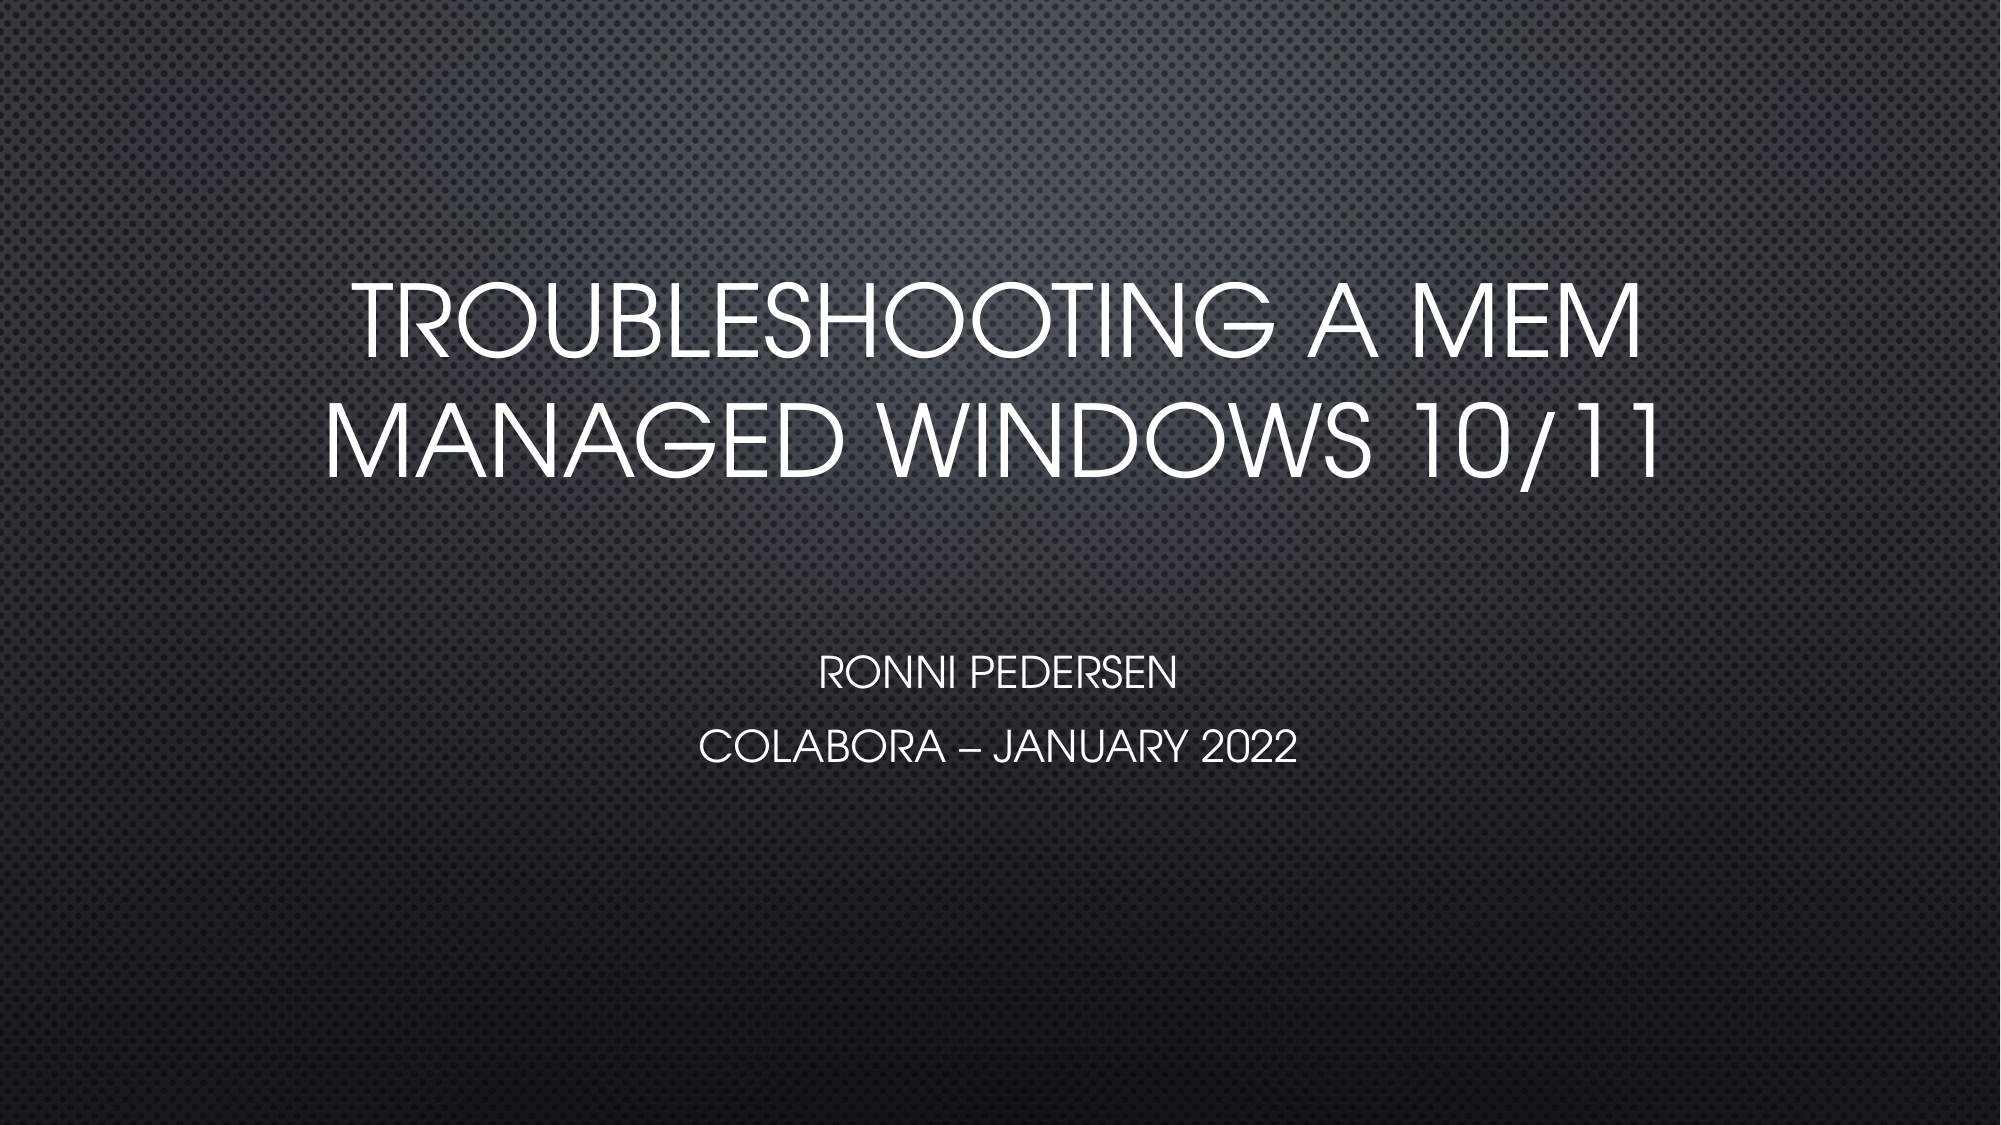

# Troubleshooting a MEM managed Windows 10/11
Ronni Pedersen
CoLabora – January 2022